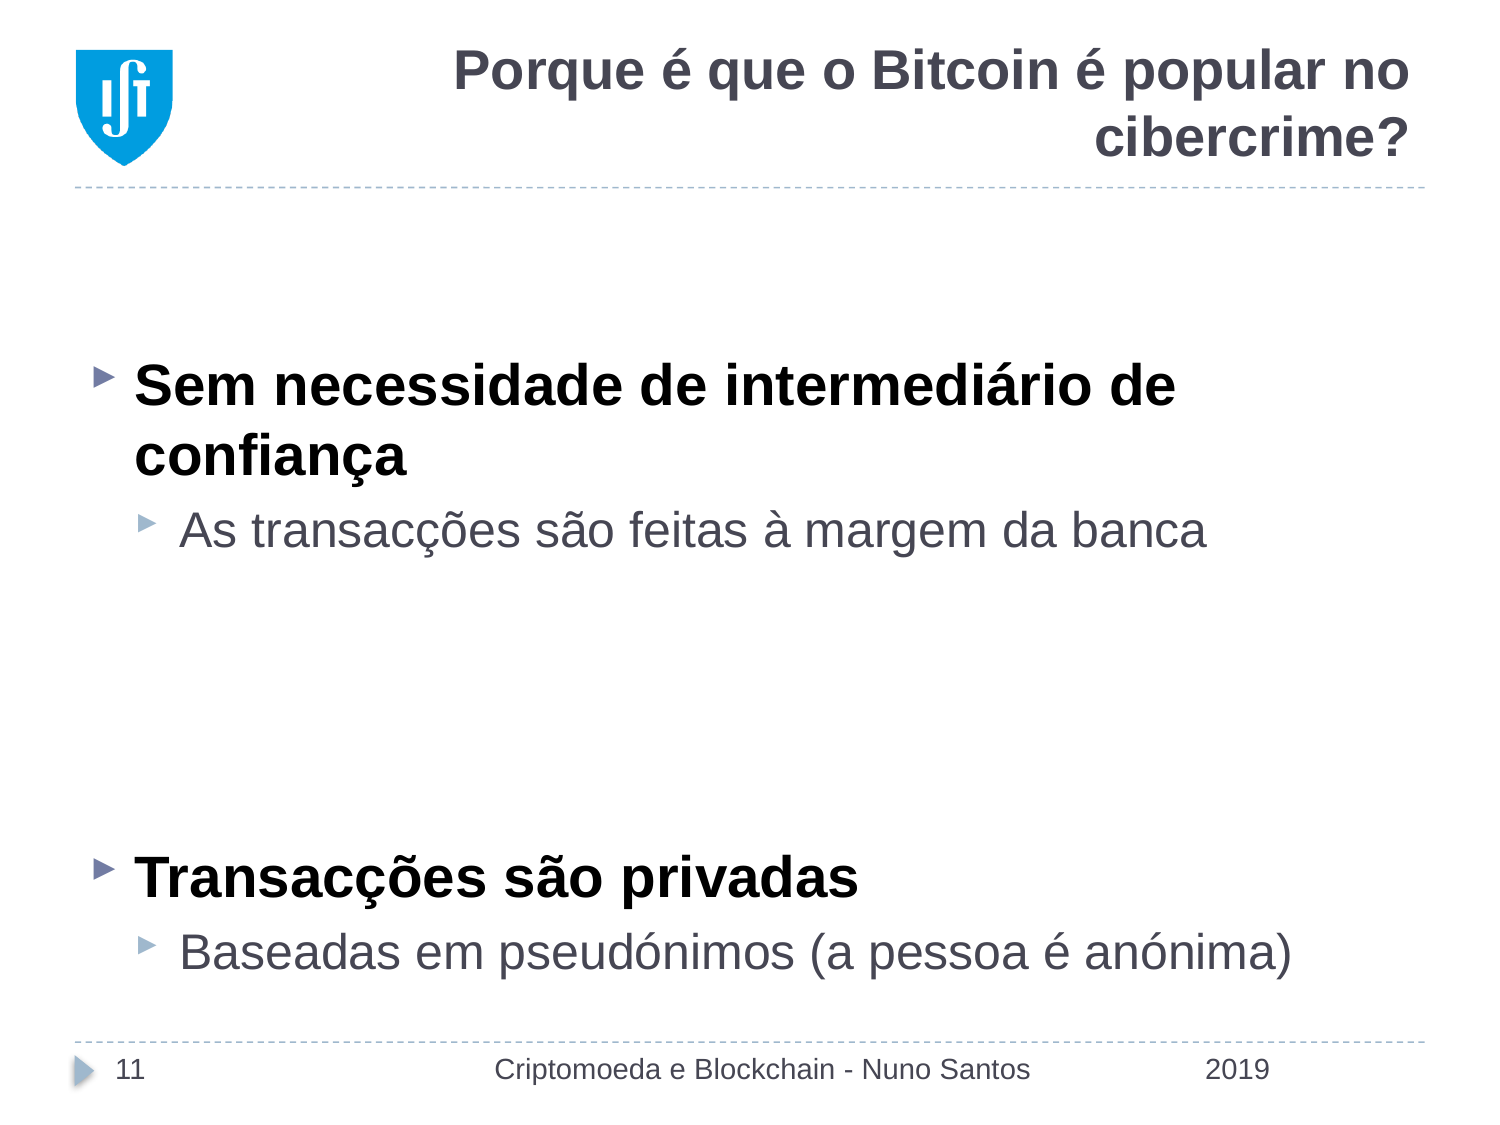

# Porque é que o Bitcoin é popular no cibercrime?

Sem necessidade de intermediário de confiança
As transacções são feitas à margem da banca

Transacções são privadas
Baseadas em pseudónimos (a pessoa é anónima)
11
Criptomoeda e Blockchain - Nuno Santos
2019